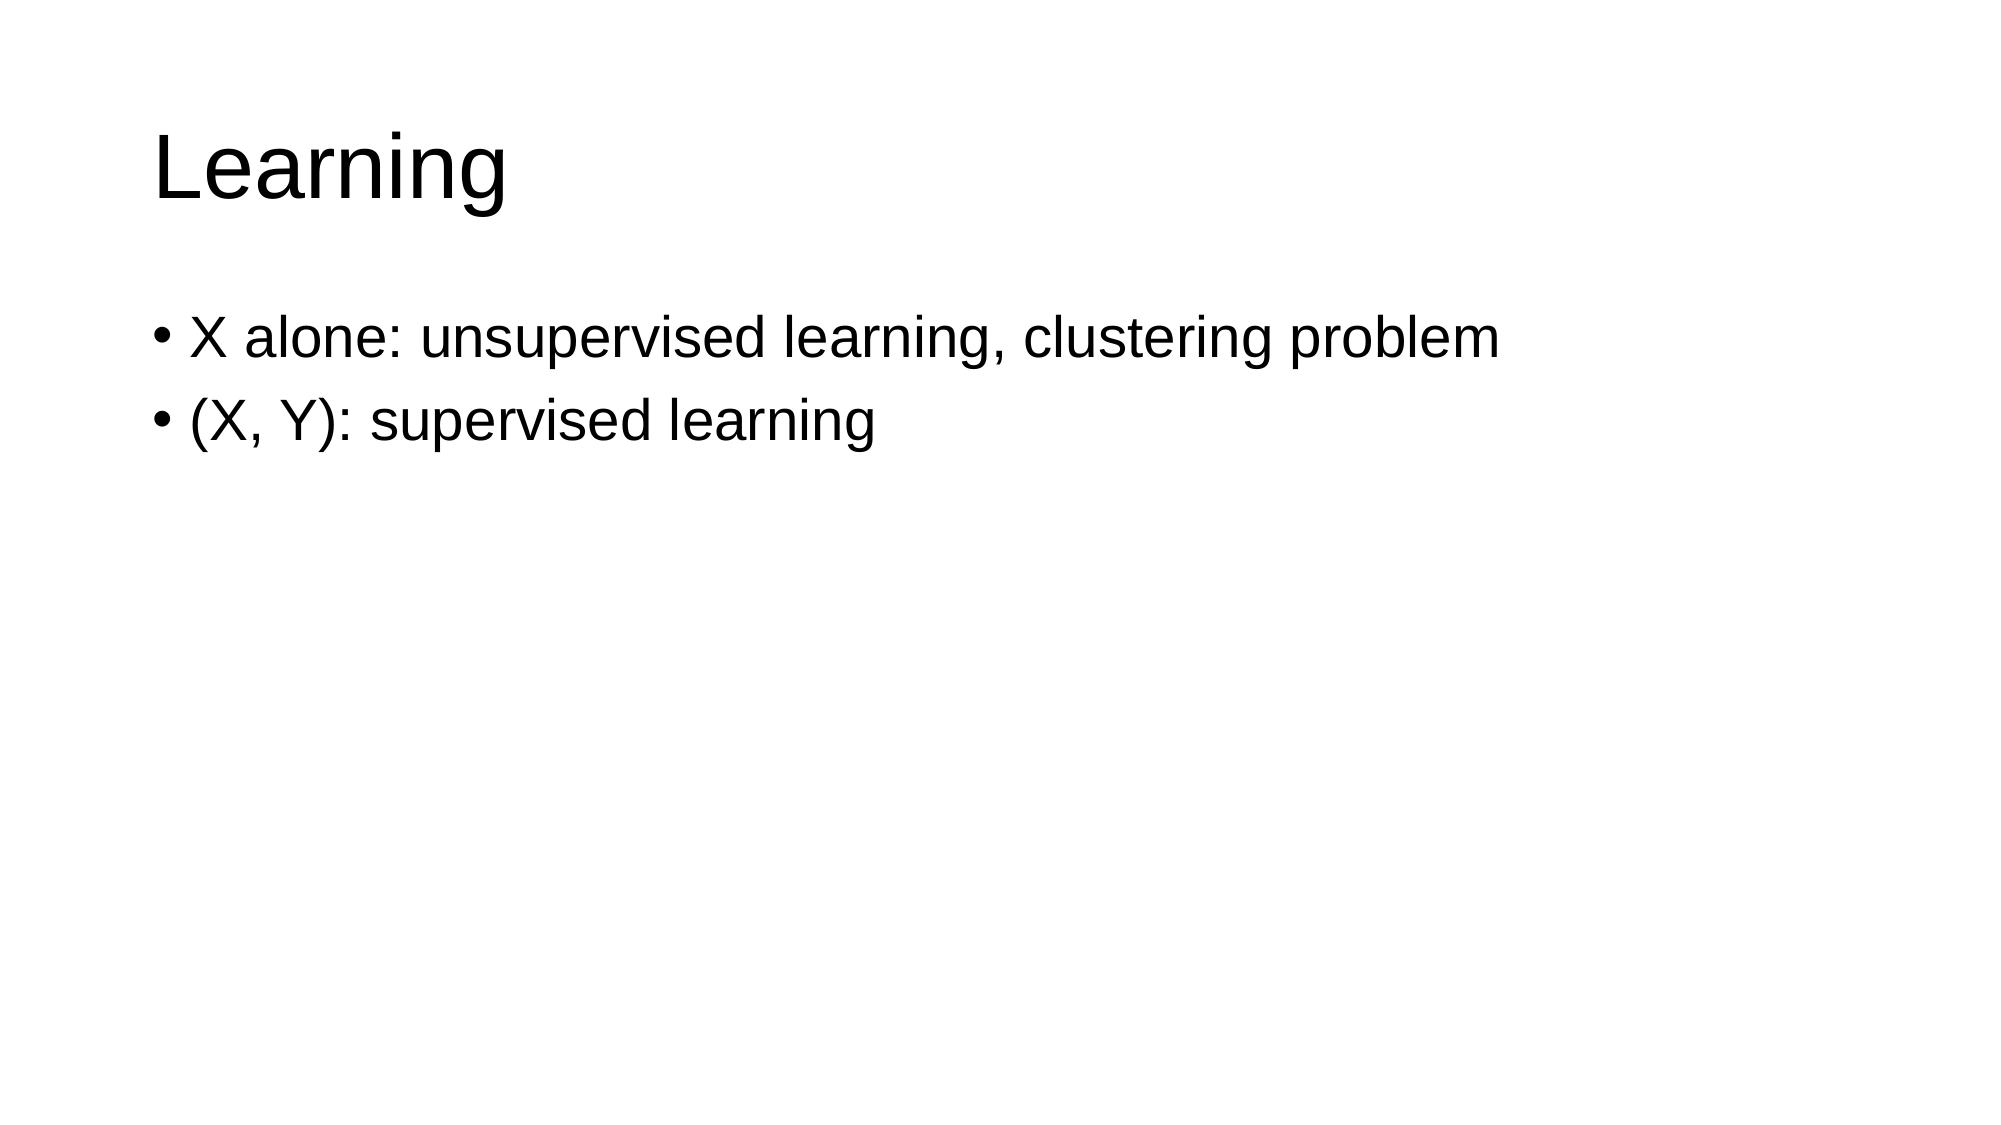

# Learning
X alone: unsupervised learning, clustering problem
(X, Y): supervised learning